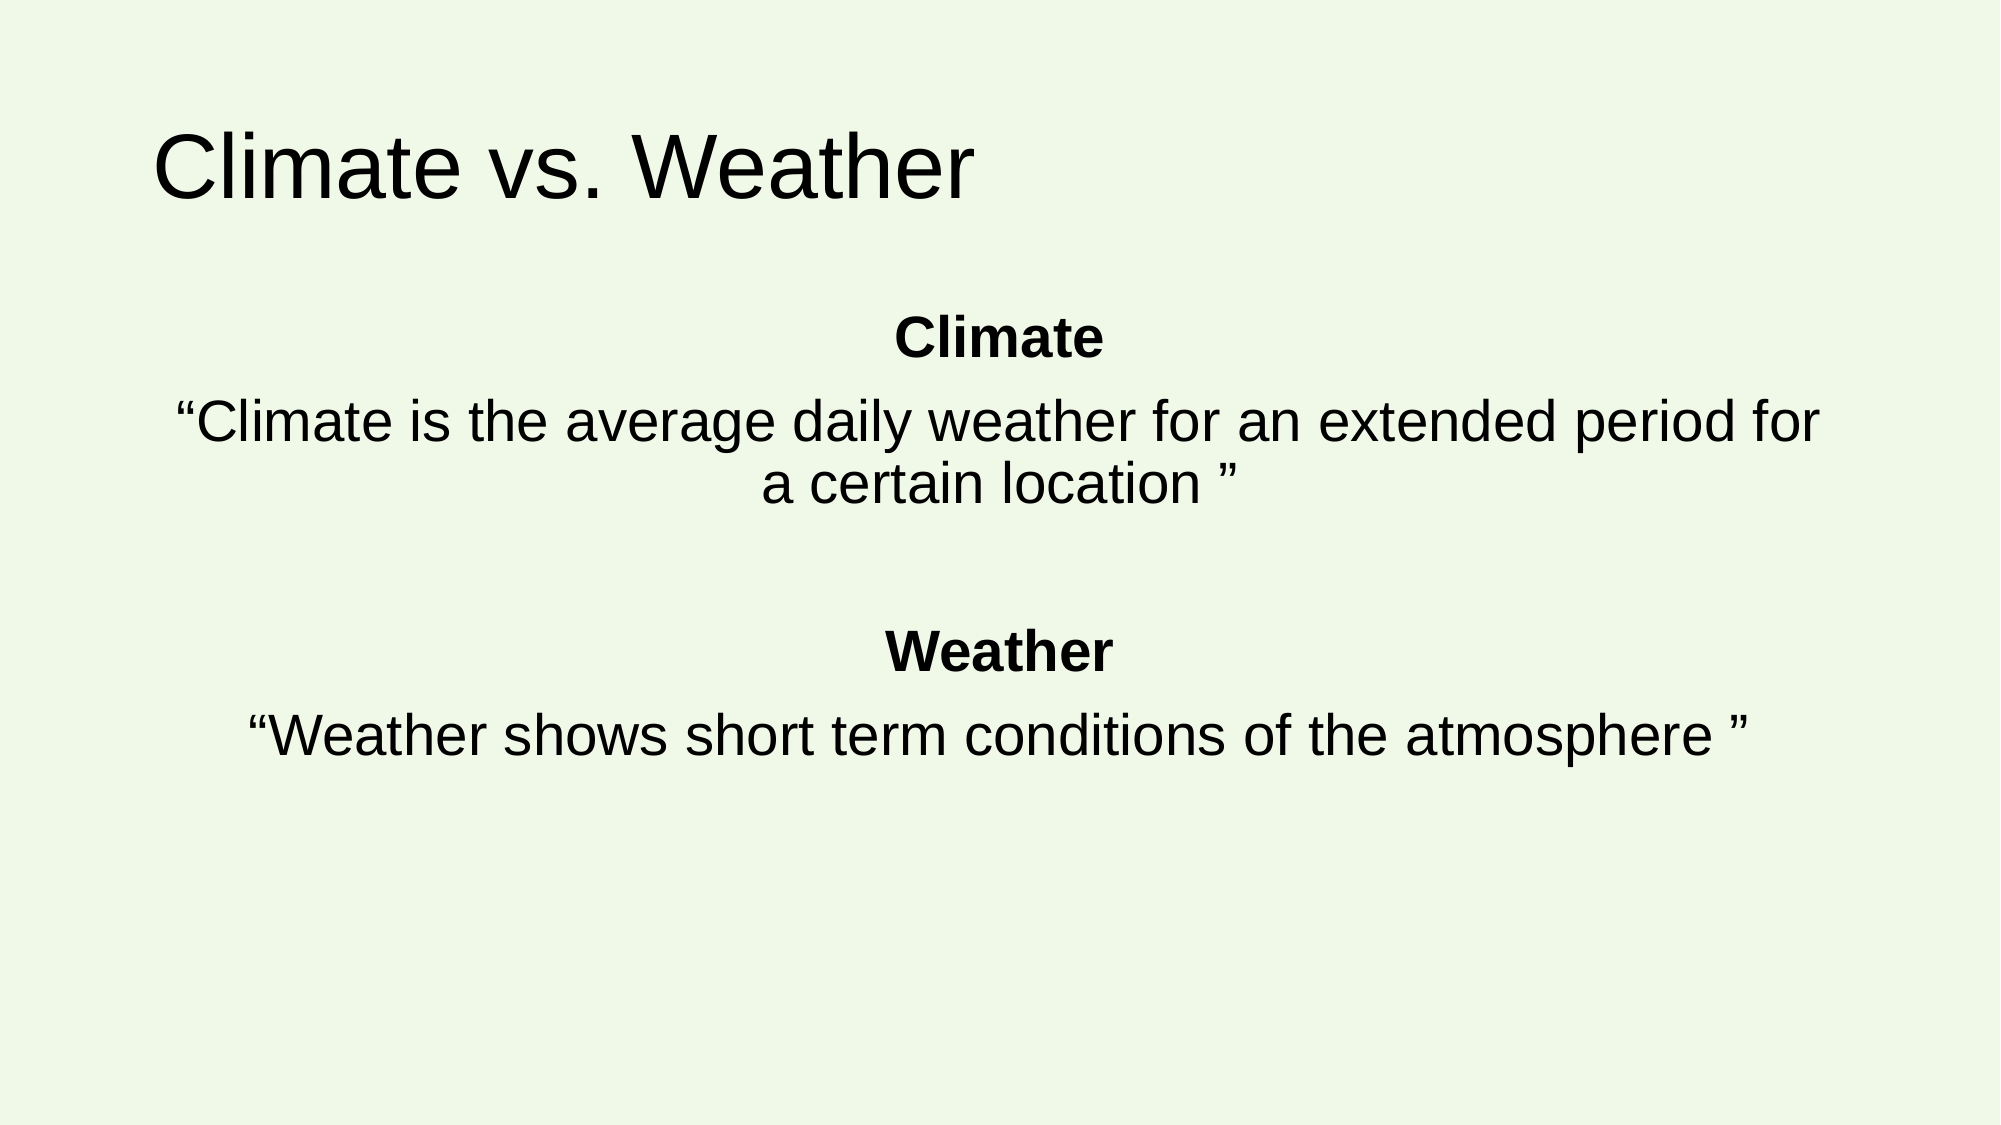

# Climate vs. Weather
Climate
“Climate is the average daily weather for an extended period for a certain location ”

Weather
“Weather shows short term conditions of the atmosphere ”